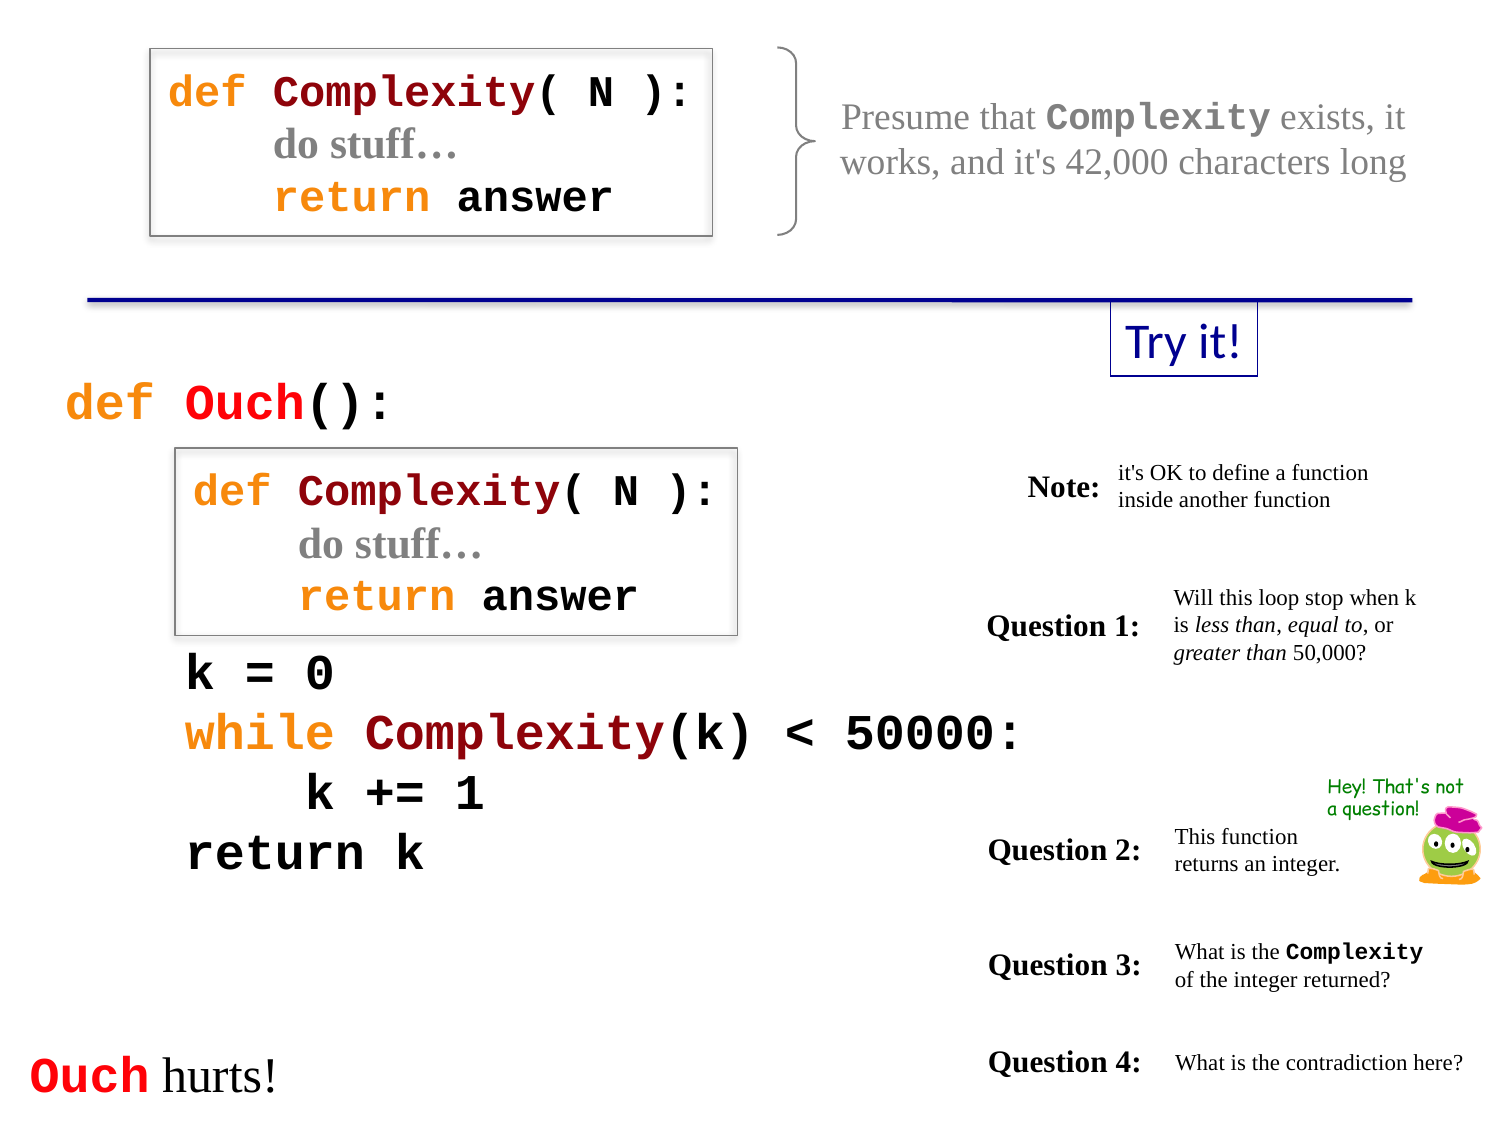

def Complexity( N ):
    do stuff…
    return answer
Presume that Complexity exists, it works, and it's 42,000 characters long
Try it!
def Ouch():

    k = 0
    while Complexity(k) < 50000:
        k += 1
    return k

it's OK to define a function inside another function
def Complexity( N ):
    do stuff…
    return answer
Note:
Will this loop stop when k is less than, equal to, or greater than 50,000?
Question 1:
Hey! That's not a question!

This function returns an integer.
Question 2:
What is the Complexity of the integer returned?
Question 3:
Question 4:
Ouch hurts!
What is the contradiction here?